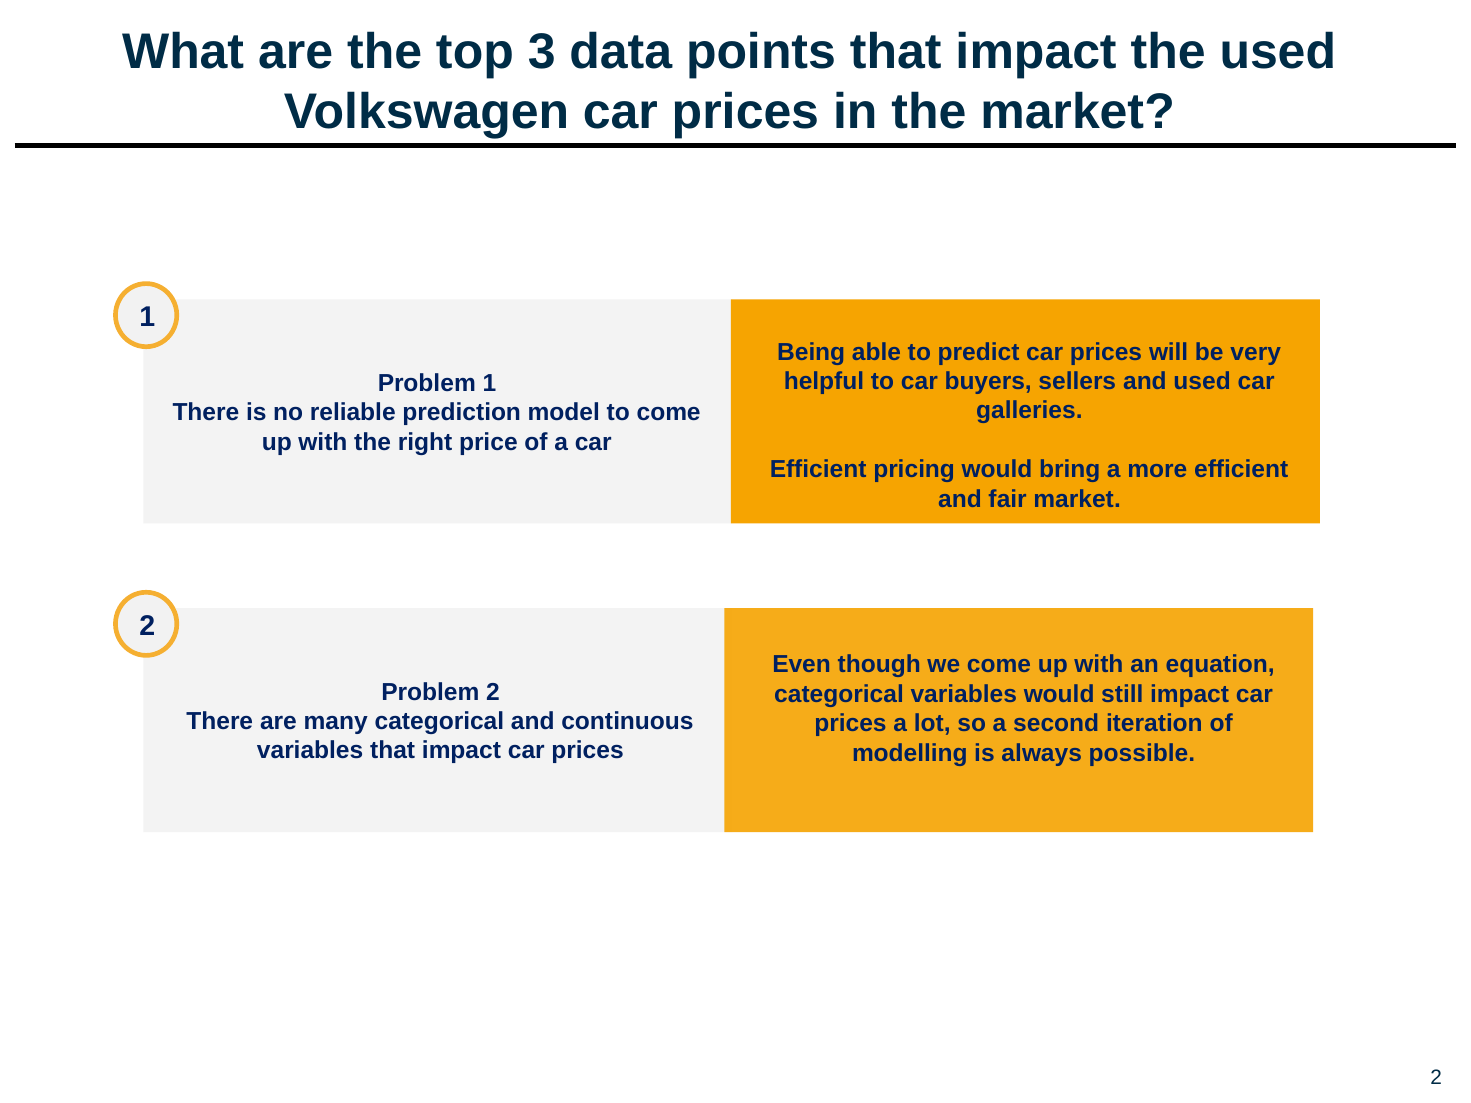

# What are the top 3 data points that impact the used Volkswagen car prices in the market?
1

Being able to predict car prices will be very helpful to car buyers, sellers and used car galleries.

Efficient pricing would bring a more efficient and fair market.
Problem 1
There is no reliable prediction model to come up with the right price of a car
2

Even though we come up with an equation, categorical variables would still impact car prices a lot, so a second iteration of modelling is always possible.
Problem 2
There are many categorical and continuous variables that impact car prices